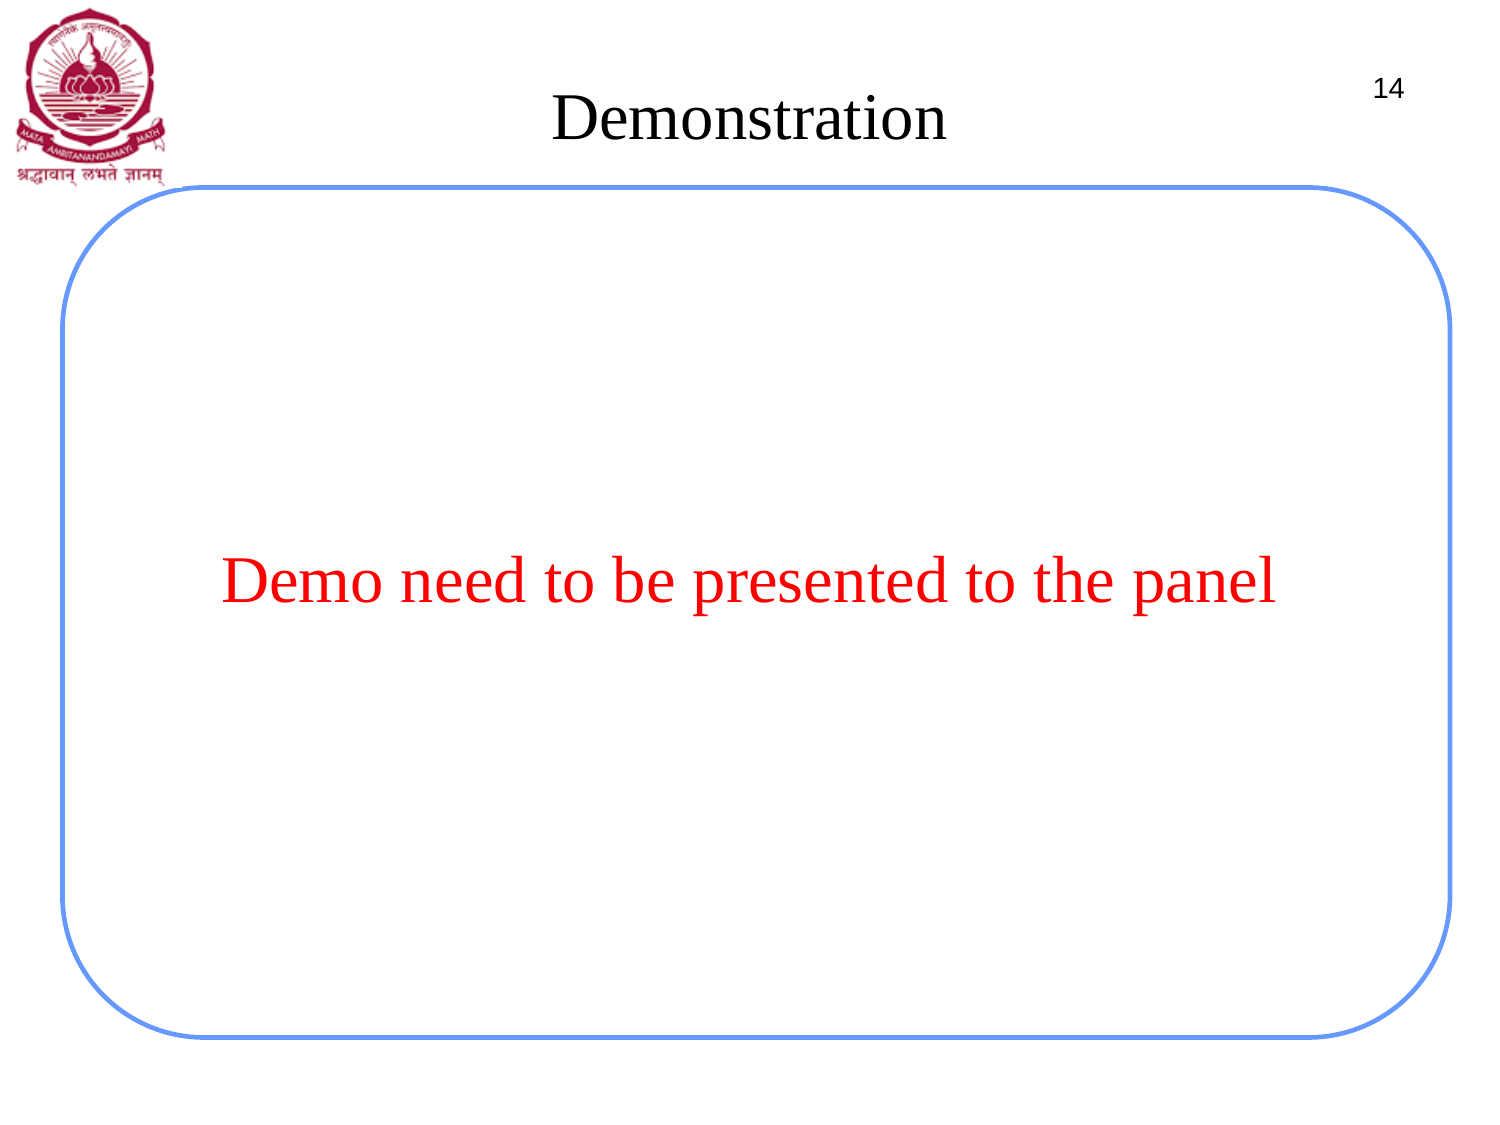

14
Demonstration
Demo need to be presented to the panel